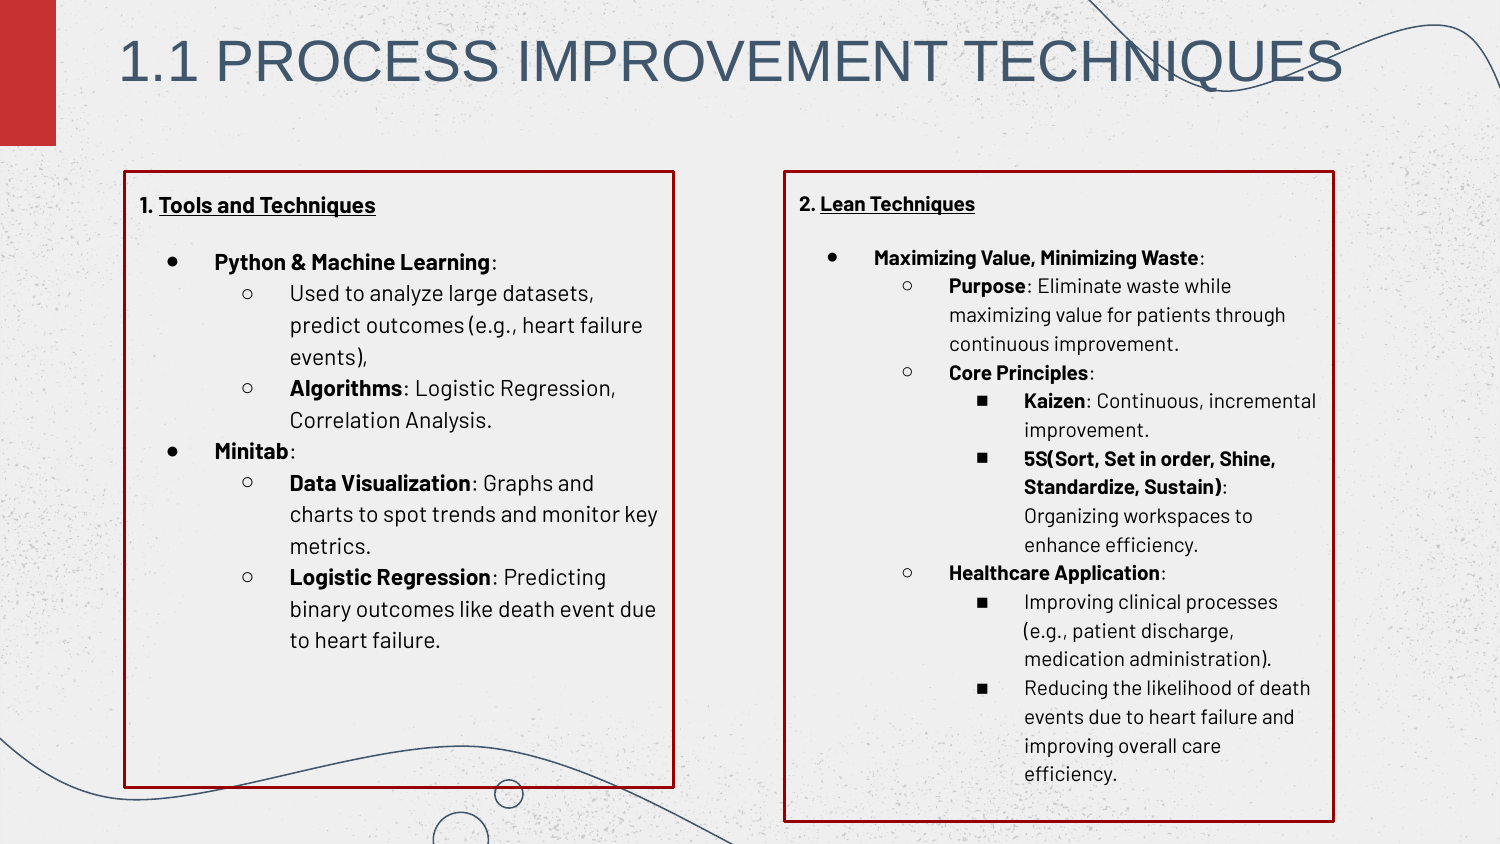

# 1.1 PROCESS IMPROVEMENT TECHNIQUES
1. Tools and Techniques
Python & Machine Learning:
Used to analyze large datasets, predict outcomes (e.g., heart failure events),
Algorithms: Logistic Regression, Correlation Analysis.
Minitab:
Data Visualization: Graphs and charts to spot trends and monitor key metrics.
Logistic Regression: Predicting binary outcomes like death event due to heart failure.

2. Lean Techniques
Maximizing Value, Minimizing Waste:
Purpose: Eliminate waste while maximizing value for patients through continuous improvement.
Core Principles:
Kaizen: Continuous, incremental improvement.
5S(Sort, Set in order, Shine, Standardize, Sustain): Organizing workspaces to enhance efficiency.
Healthcare Application:
Improving clinical processes (e.g., patient discharge, medication administration).
Reducing the likelihood of death events due to heart failure and improving overall care efficiency.